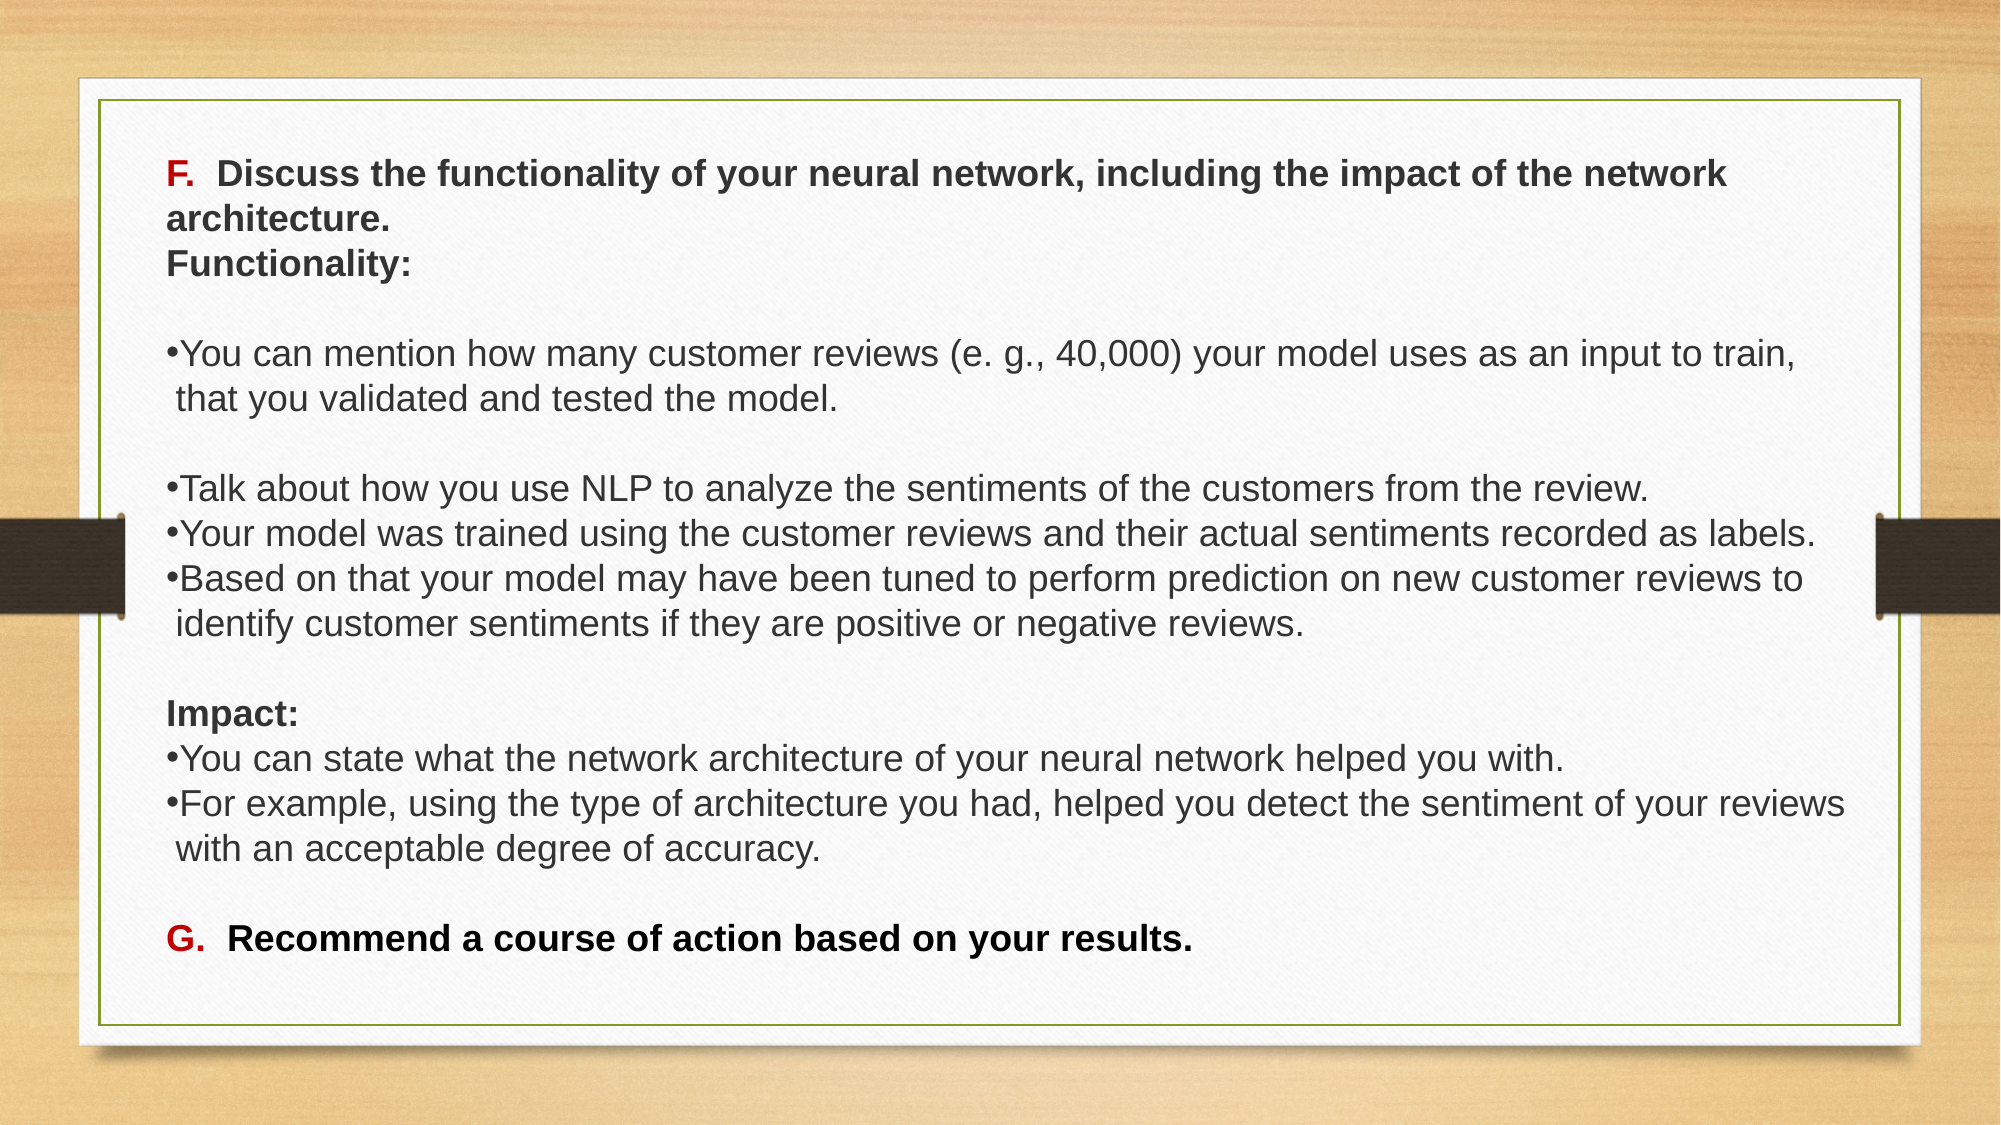

F.  Discuss the functionality of your neural network, including the impact of the network architecture.
Functionality:

You can mention how many customer reviews (e. g., 40,000) your model uses as an input to train, that you validated and tested the model.

Talk about how you use NLP to analyze the sentiments of the customers from the review.
Your model was trained using the customer reviews and their actual sentiments recorded as labels.
Based on that your model may have been tuned to perform prediction on new customer reviews to identify customer sentiments if they are positive or negative reviews.

Impact:
You can state what the network architecture of your neural network helped you with.
For example, using the type of architecture you had, helped you detect the sentiment of your reviews with an acceptable degree of accuracy.

G.  Recommend a course of action based on your results.